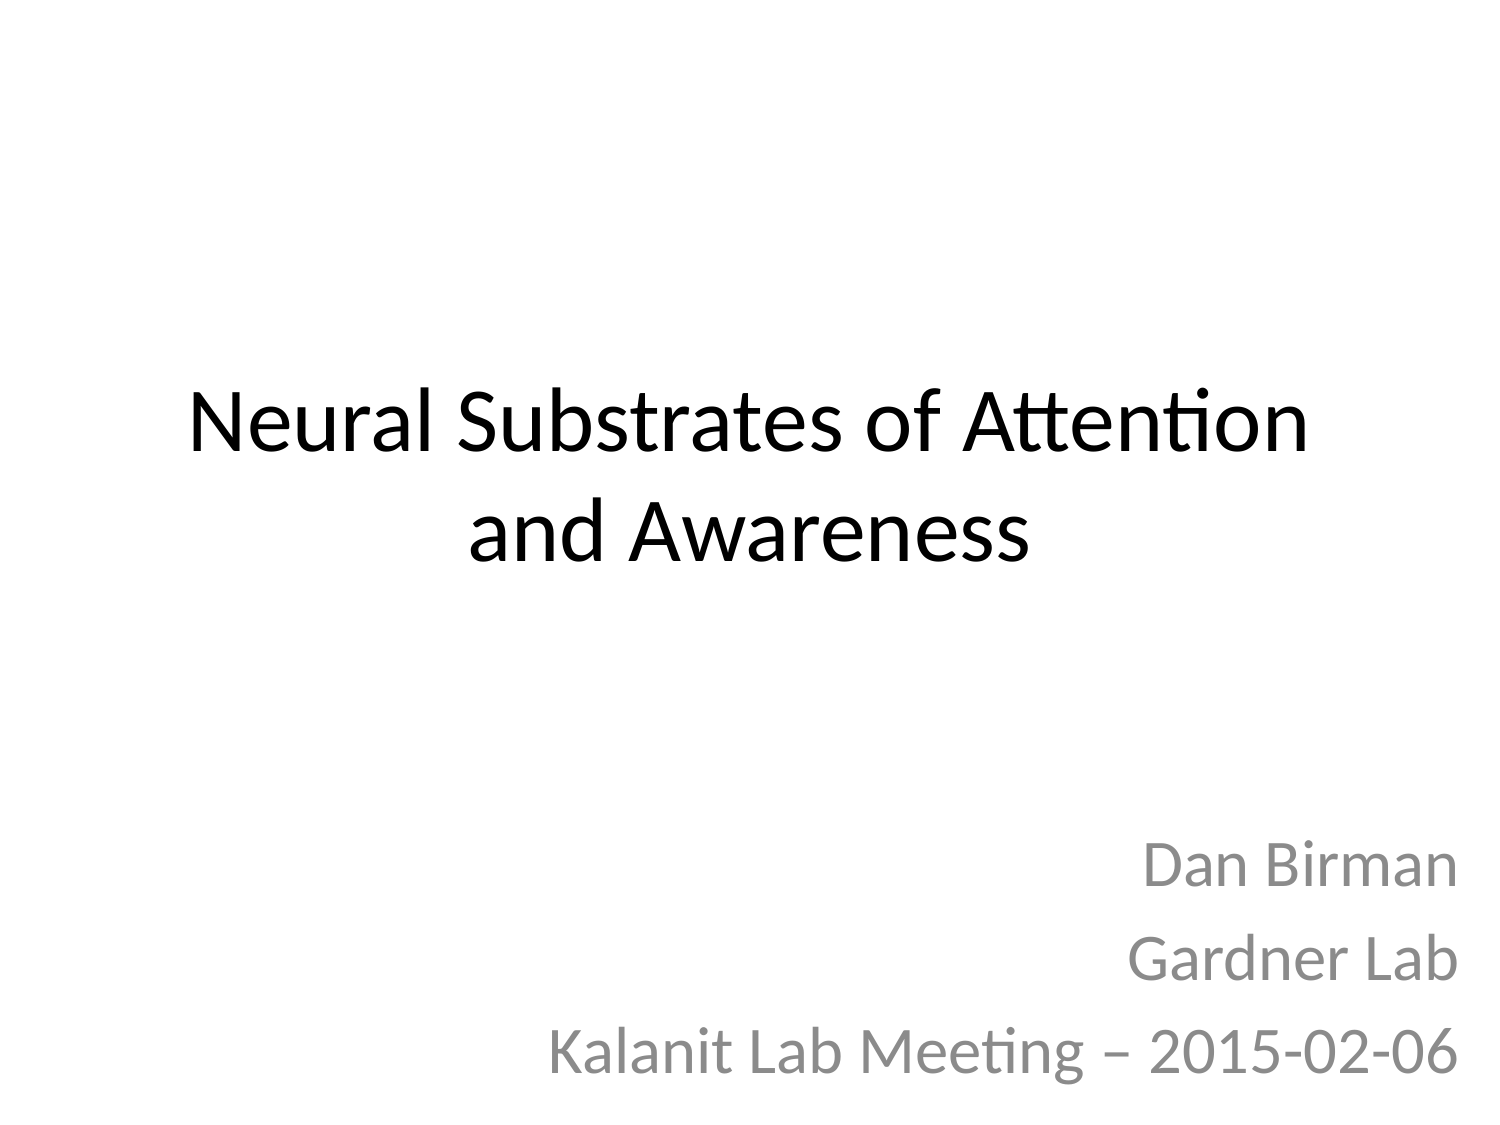

# Neural Substrates of Attention and Awareness
Dan Birman
Gardner Lab
Kalanit Lab Meeting – 2015-02-06